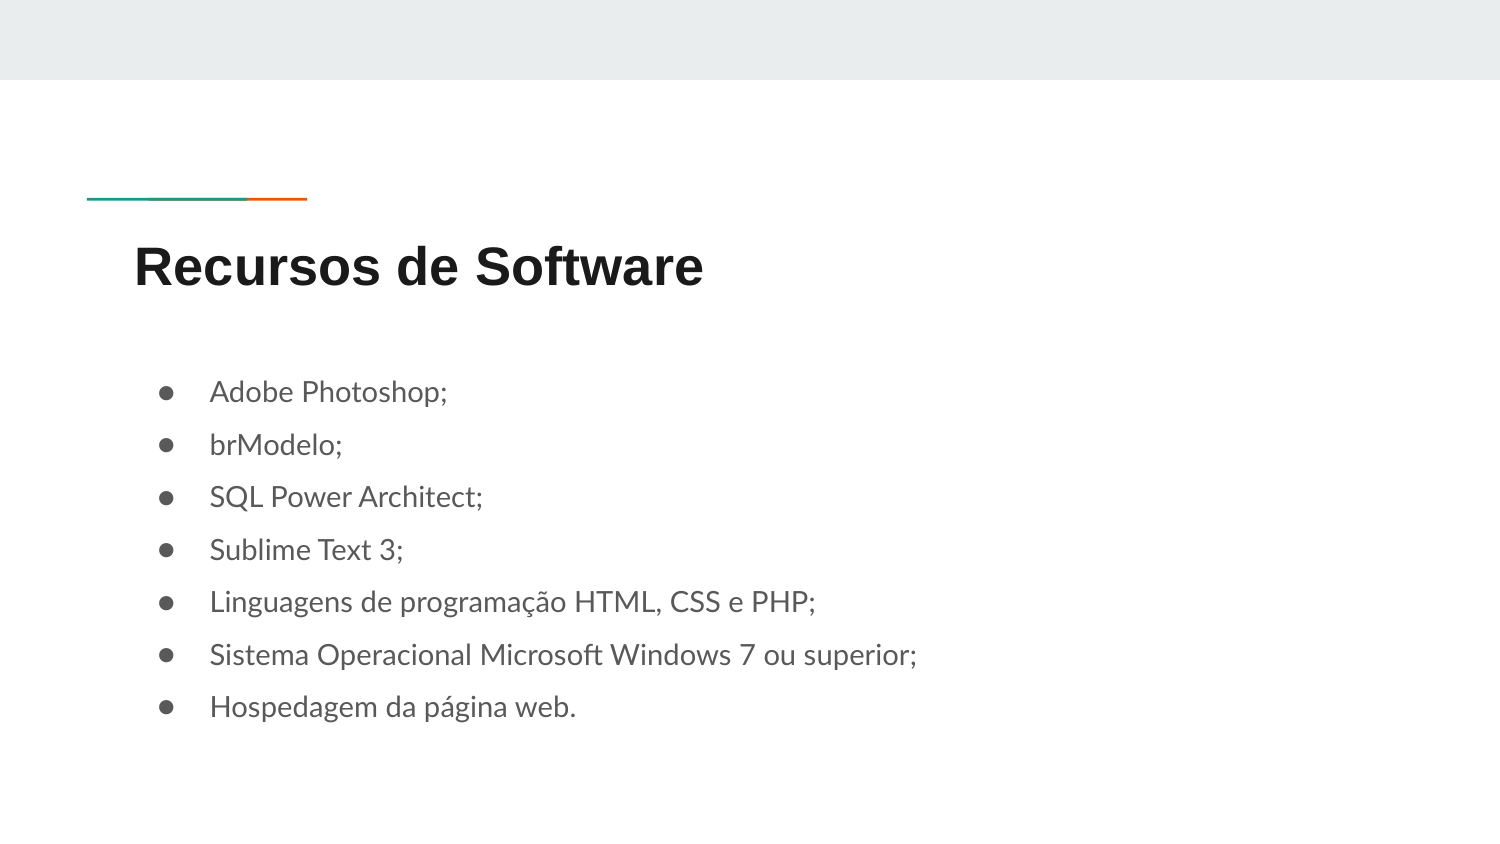

# Recursos de Software
Adobe Photoshop;
brModelo;
SQL Power Architect;
Sublime Text 3;
Linguagens de programação HTML, CSS e PHP;
Sistema Operacional Microsoft Windows 7 ou superior;
Hospedagem da página web.